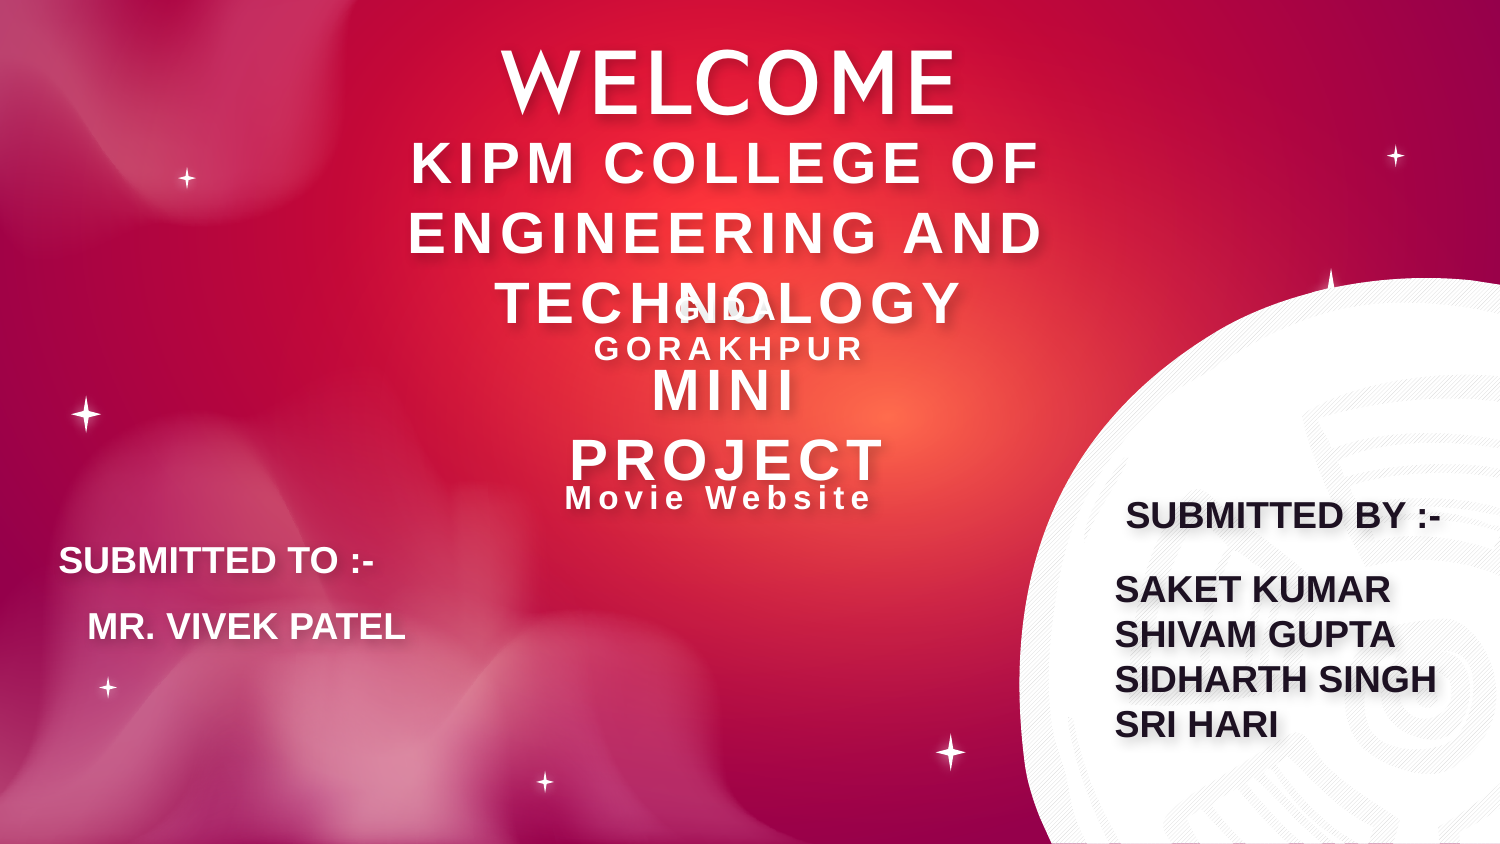

# WELCOME
KIPM COLLEGE OF ENGINEERING AND TECHNOLOGY

GIDA GORAKHPUR
MINI PROJECT
Movie Website
SUBMITTED BY :-
SUBMITTED TO :-
MR. VIVEK PATEL
SAKET KUMAR
SHIVAM GUPTA
SIDHARTH SINGH
SRI HARI